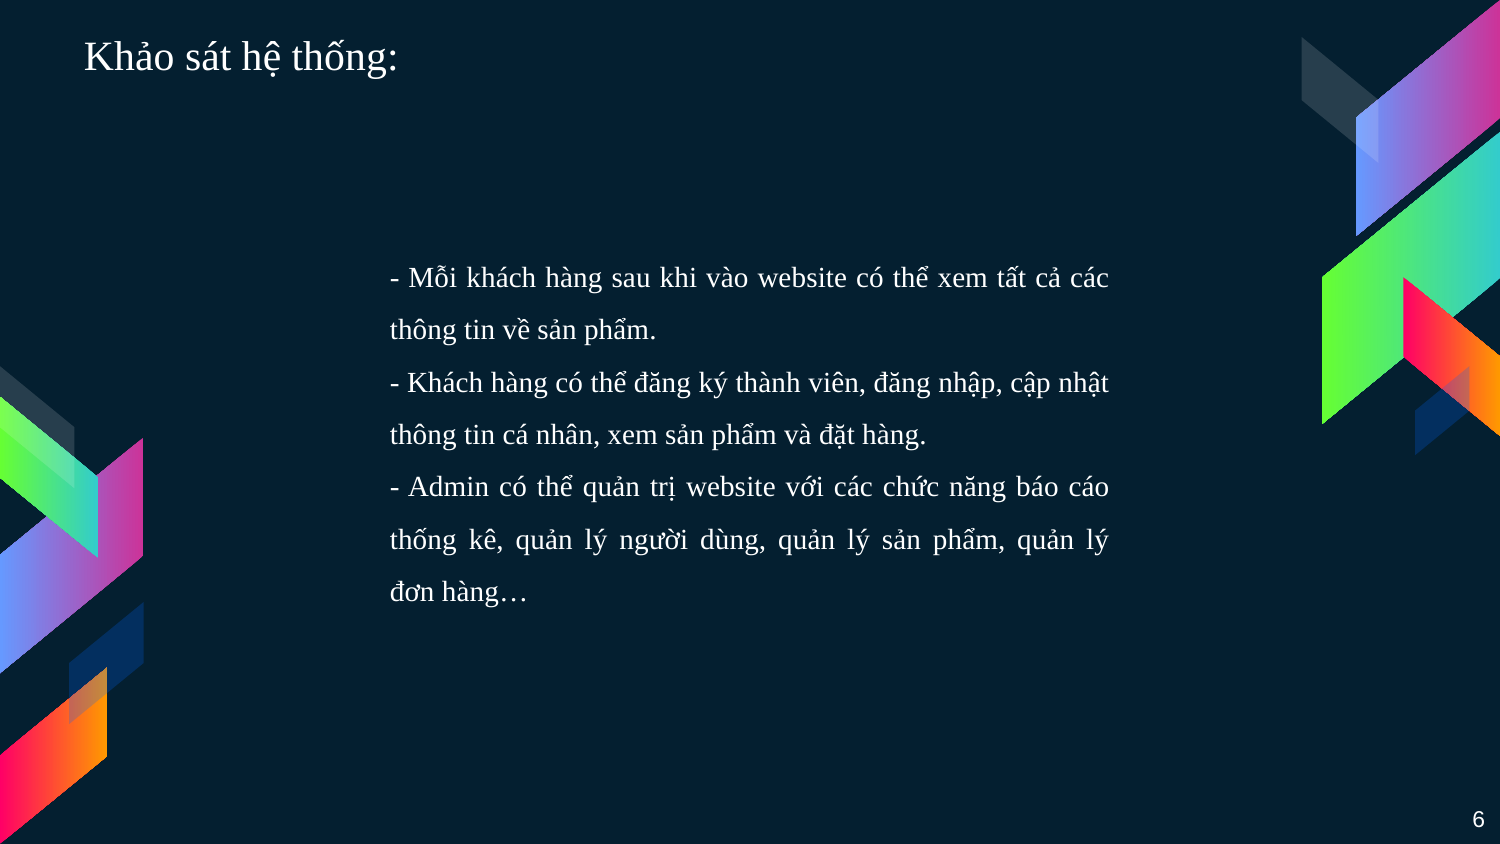

Khảo sát hệ thống:
- Mỗi khách hàng sau khi vào website có thể xem tất cả các thông tin về sản phẩm.
- Khách hàng có thể đăng ký thành viên, đăng nhập, cập nhật thông tin cá nhân, xem sản phẩm và đặt hàng.
- Admin có thể quản trị website với các chức năng báo cáo thống kê, quản lý người dùng, quản lý sản phẩm, quản lý đơn hàng…
6